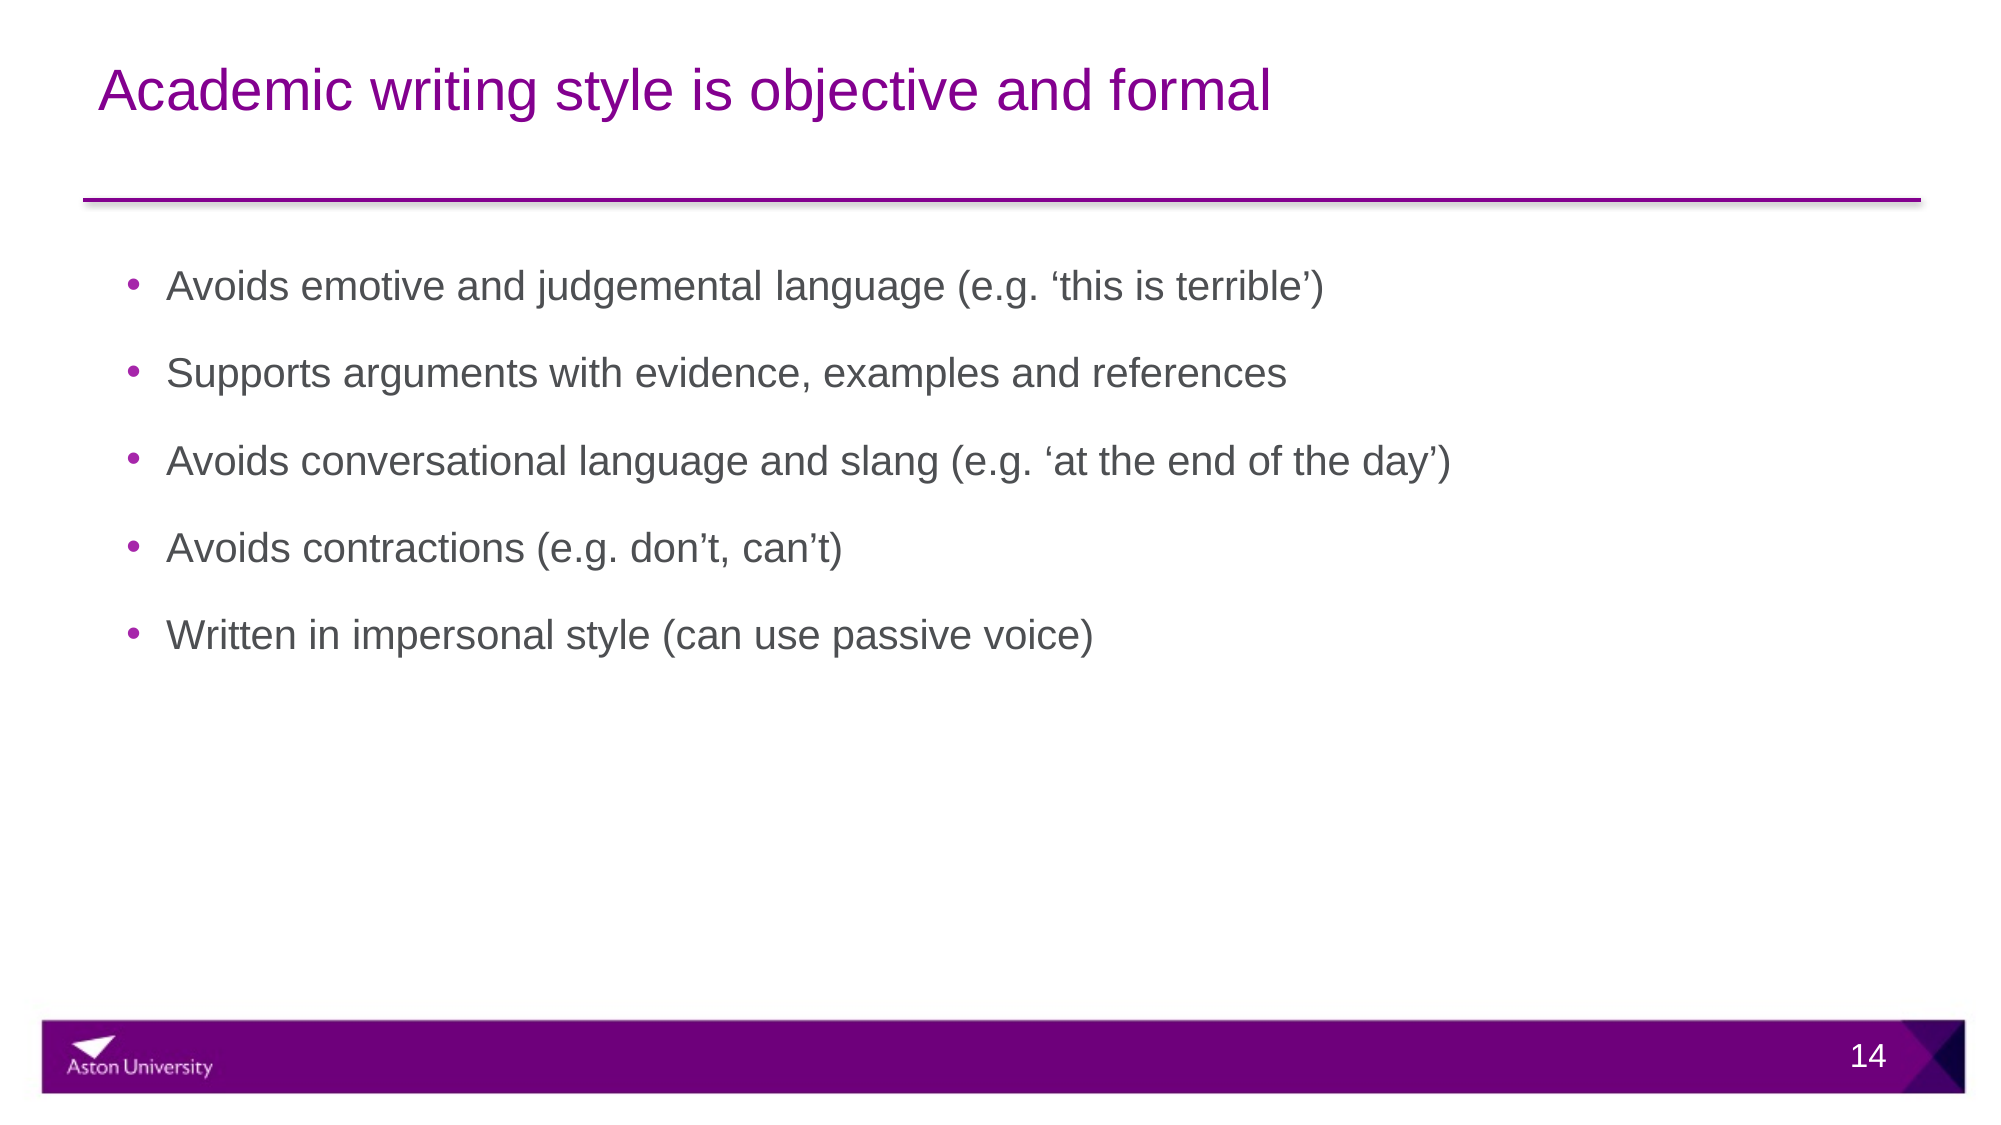

# Academic writing style is objective and formal
Avoids emotive and judgemental language (e.g. ‘this is terrible’)
Supports arguments with evidence, examples and references
Avoids conversational language and slang (e.g. ‘at the end of the day’)
Avoids contractions (e.g. don’t, can’t)
Written in impersonal style (can use passive voice)